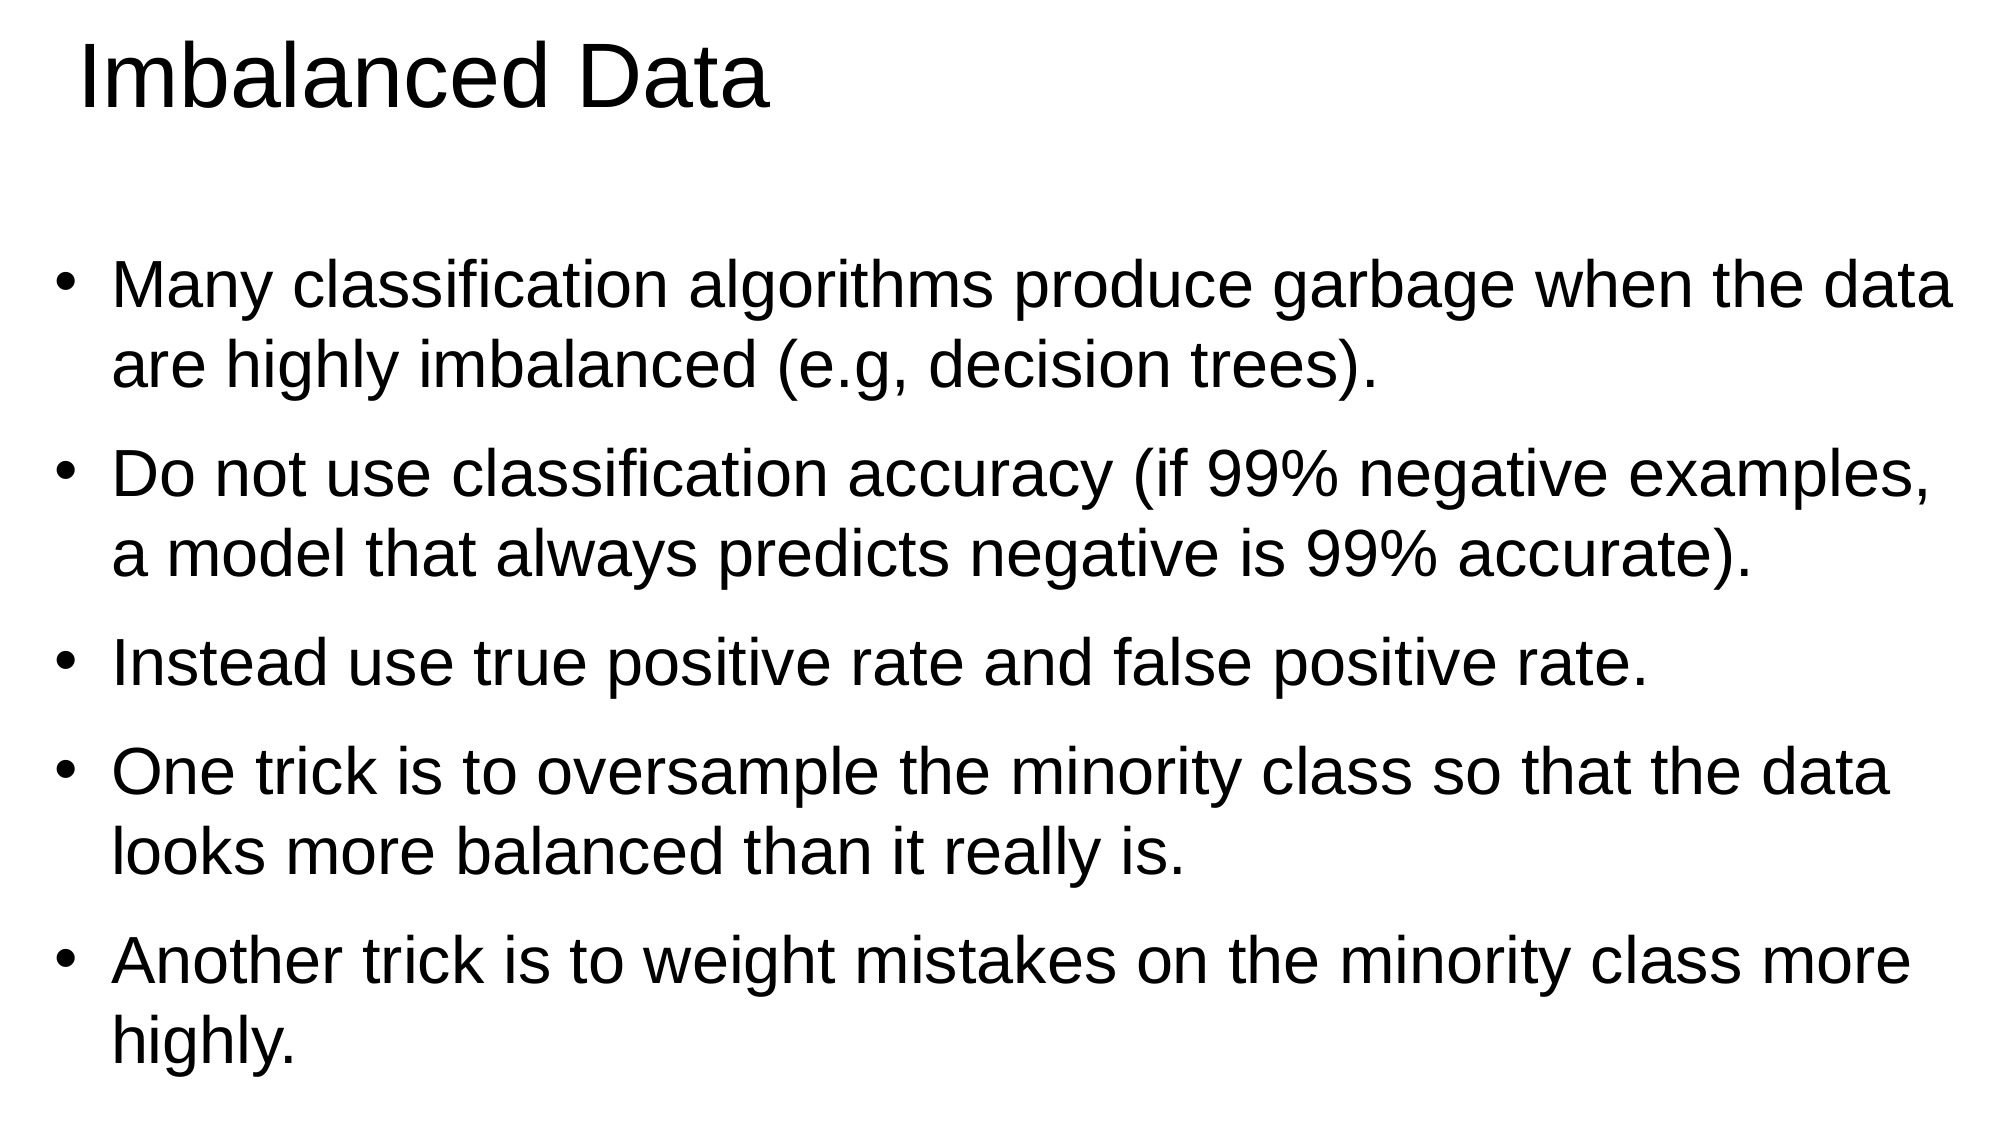

# Imbalanced Data
Many classification algorithms produce garbage when the data are highly imbalanced (e.g, decision trees).
Do not use classification accuracy (if 99% negative examples, a model that always predicts negative is 99% accurate).
Instead use true positive rate and false positive rate.
One trick is to oversample the minority class so that the data looks more balanced than it really is.
Another trick is to weight mistakes on the minority class more highly.